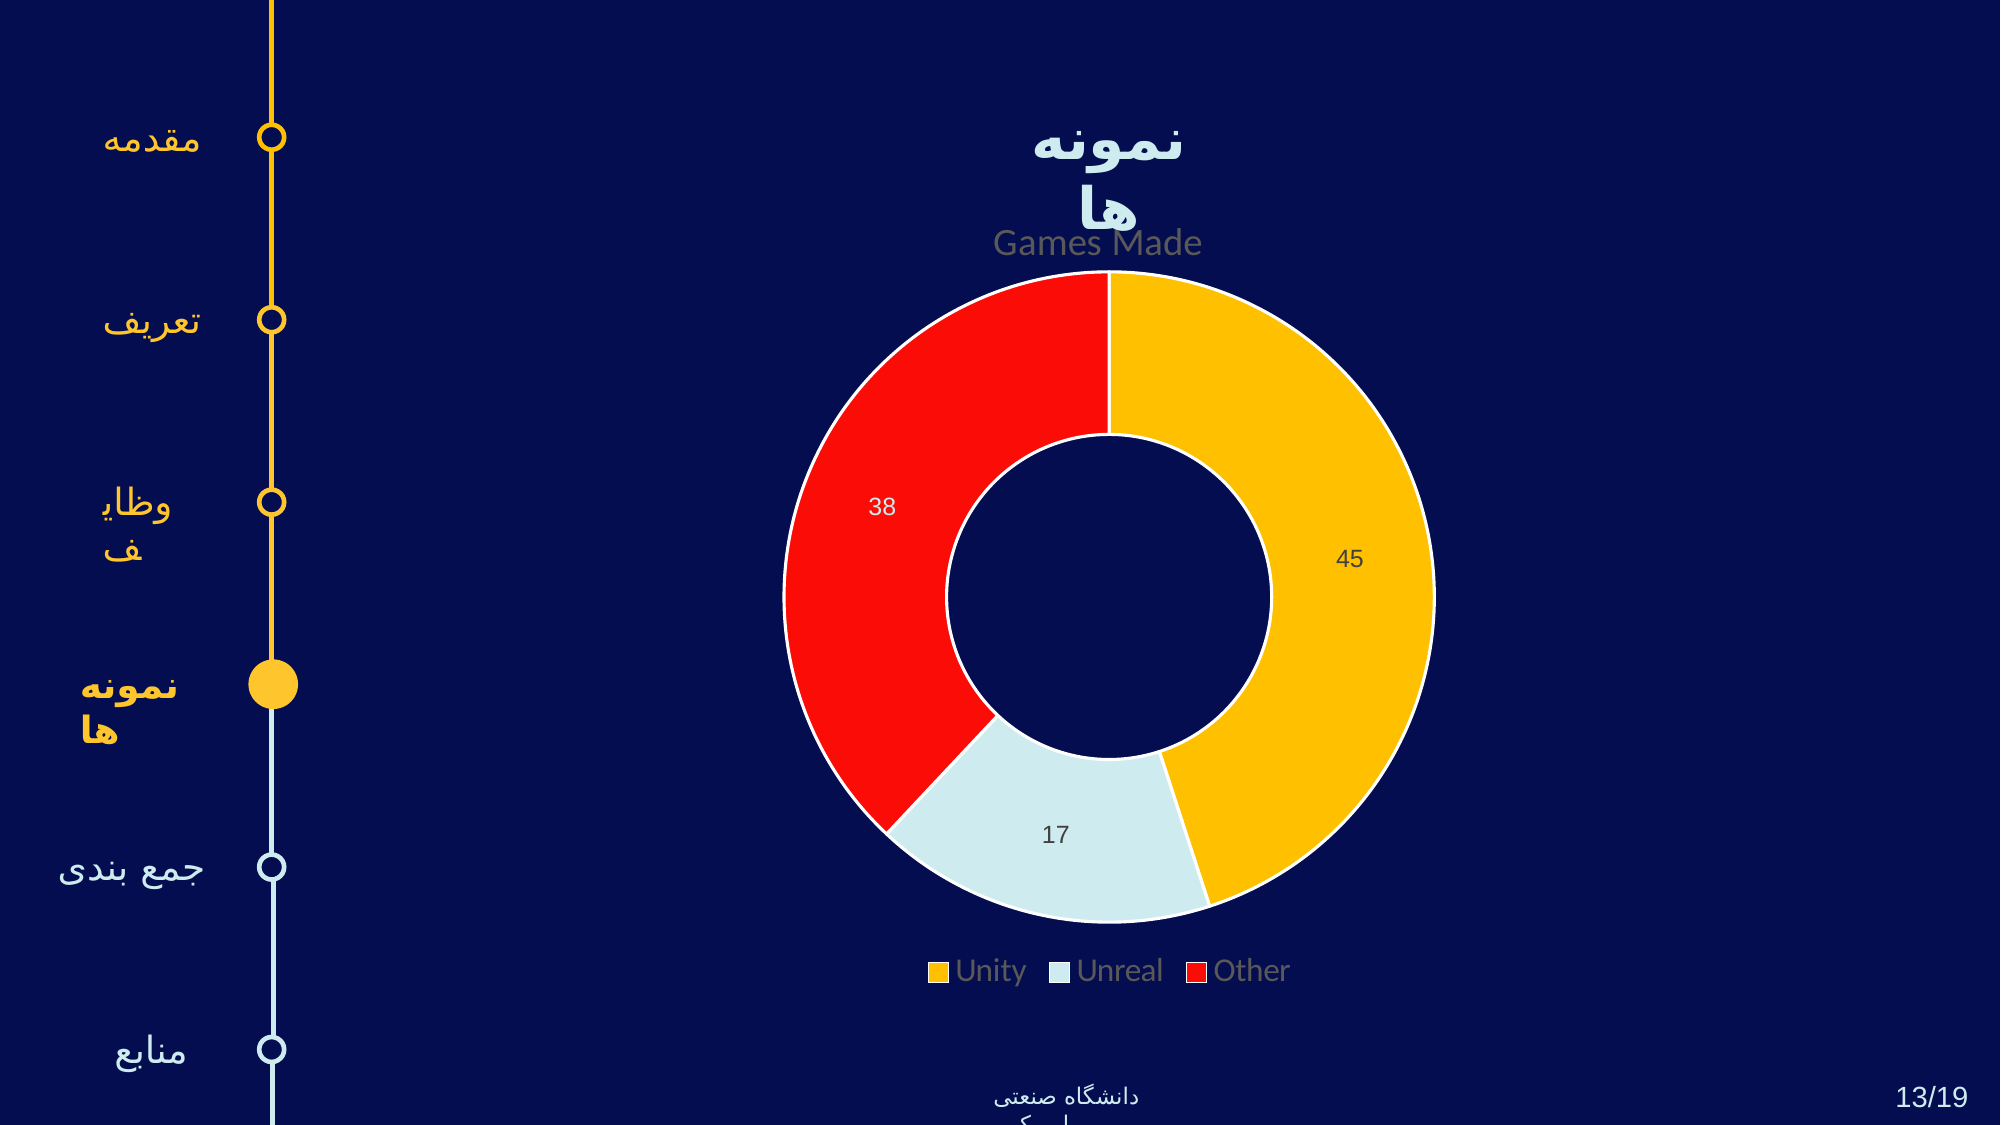

نمونه ها
مقدمه

### Chart:

| Category | Games Made |
|---|---|
| Unity | 45.0 |
| Unreal | 17.0 |
| Other | 38.0 |
تعریف

وظایف

نمونه ها

جمع بندی

منابع

13/19
دانشگاه صنعتی امیرکبیر